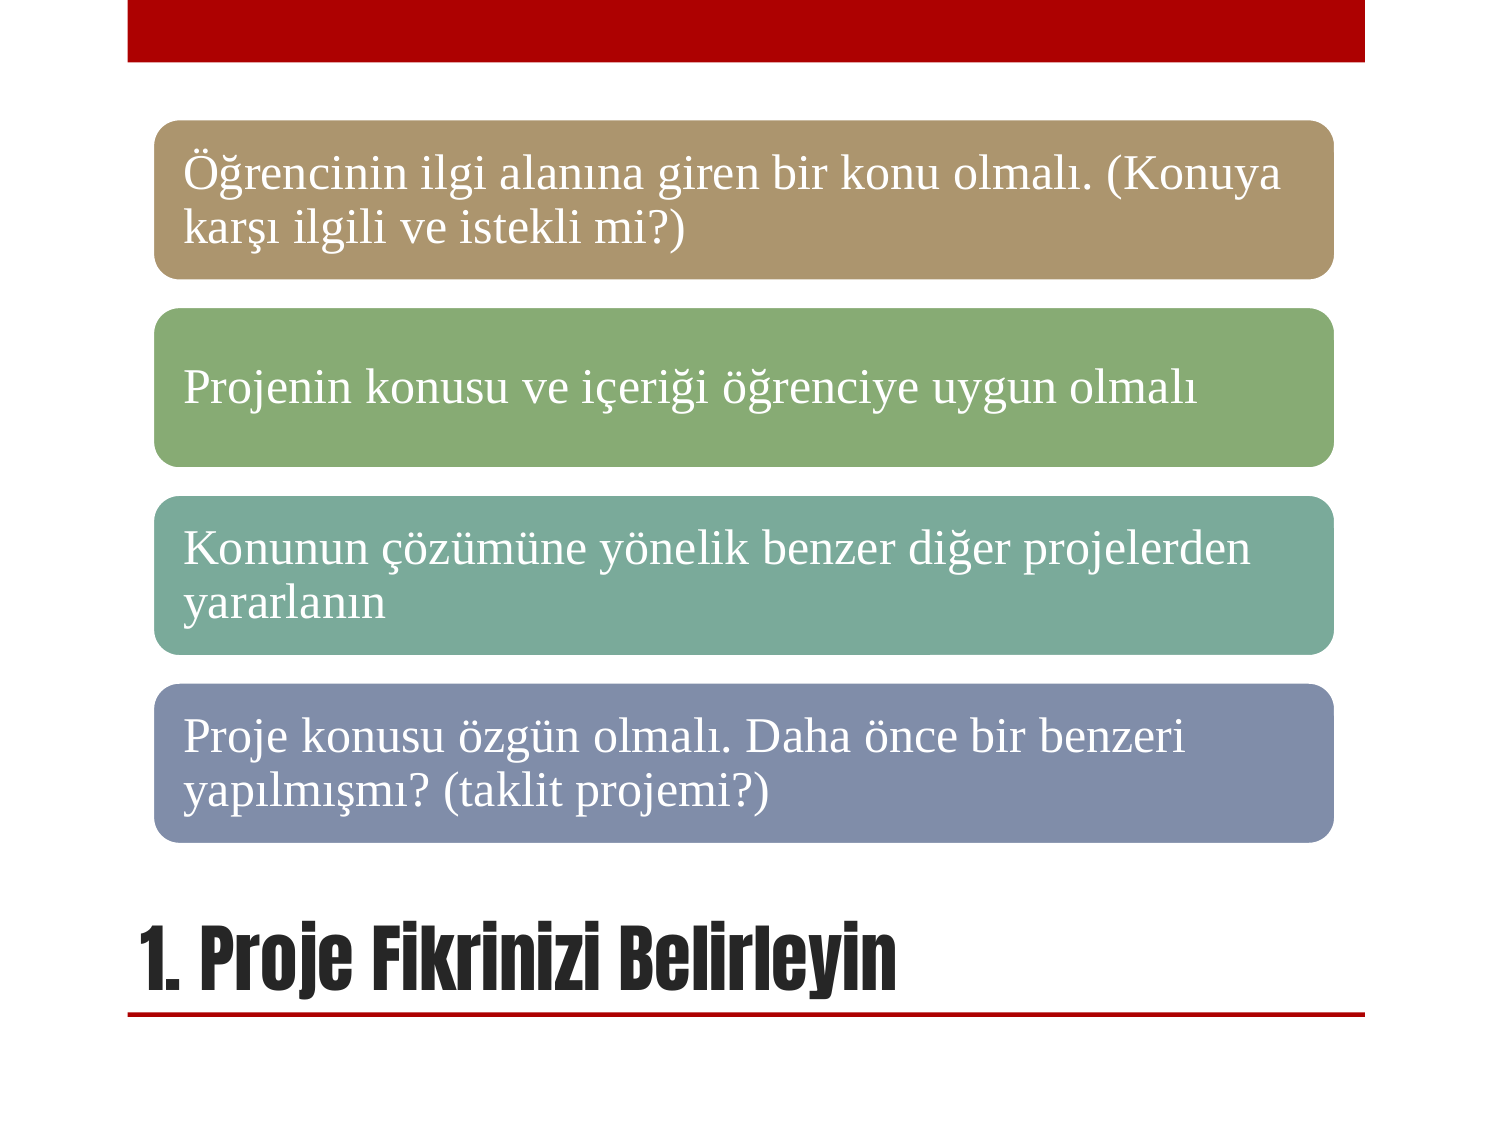

Öğrencinin ilgi alanına giren bir konu olmalı. (Konuya karşı ilgili ve istekli mi?)
Projenin konusu ve içeriği öğrenciye uygun olmalı
Konunun çözümüne yönelik benzer diğer projelerden yararlanın
Proje konusu özgün olmalı. Daha önce bir benzeri yapılmışmı? (taklit projemi?)
# 1. Proje Fikrinizi Belirleyin